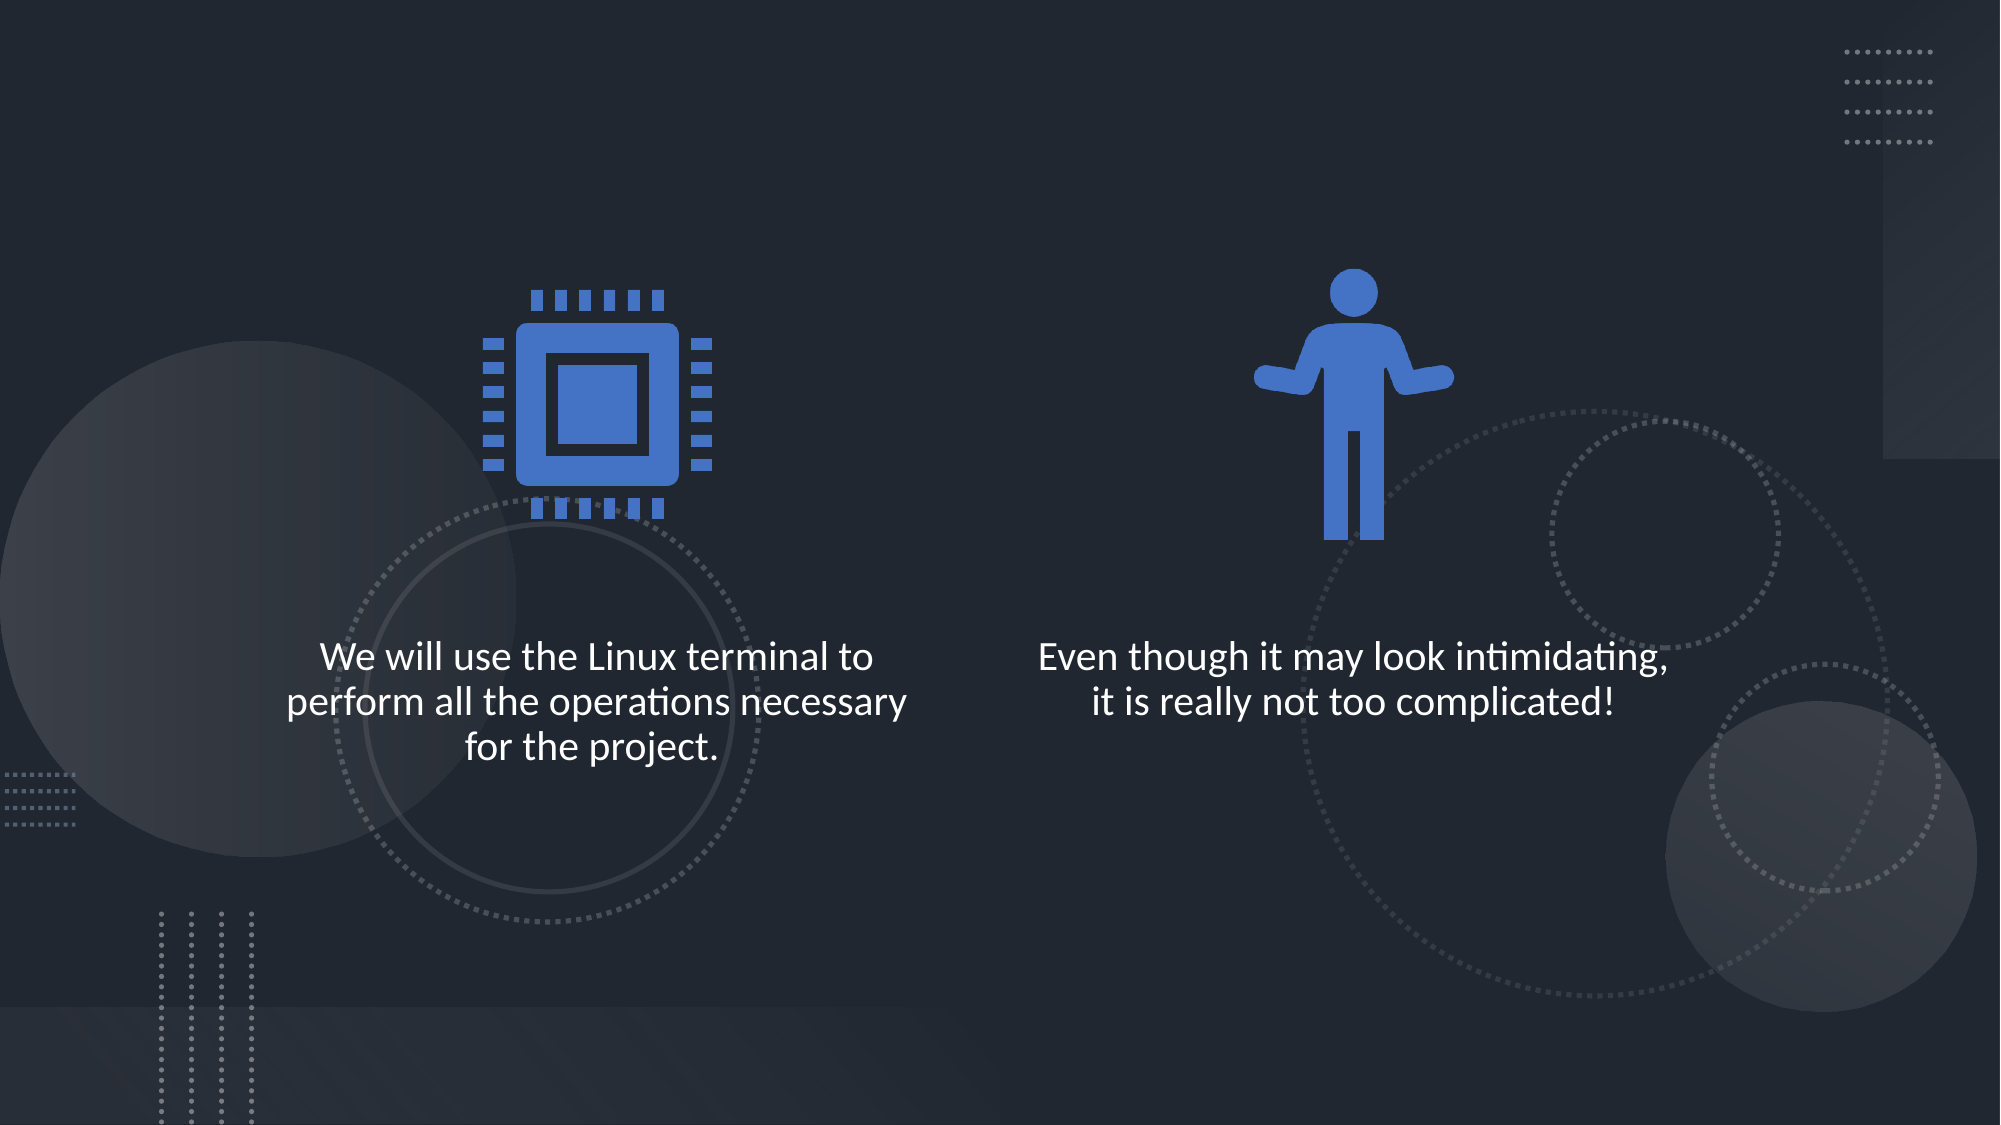

We will use the Linux terminal to perform all the operations necessary for the project.
Even though it may look intimidating, it is really not too complicated!